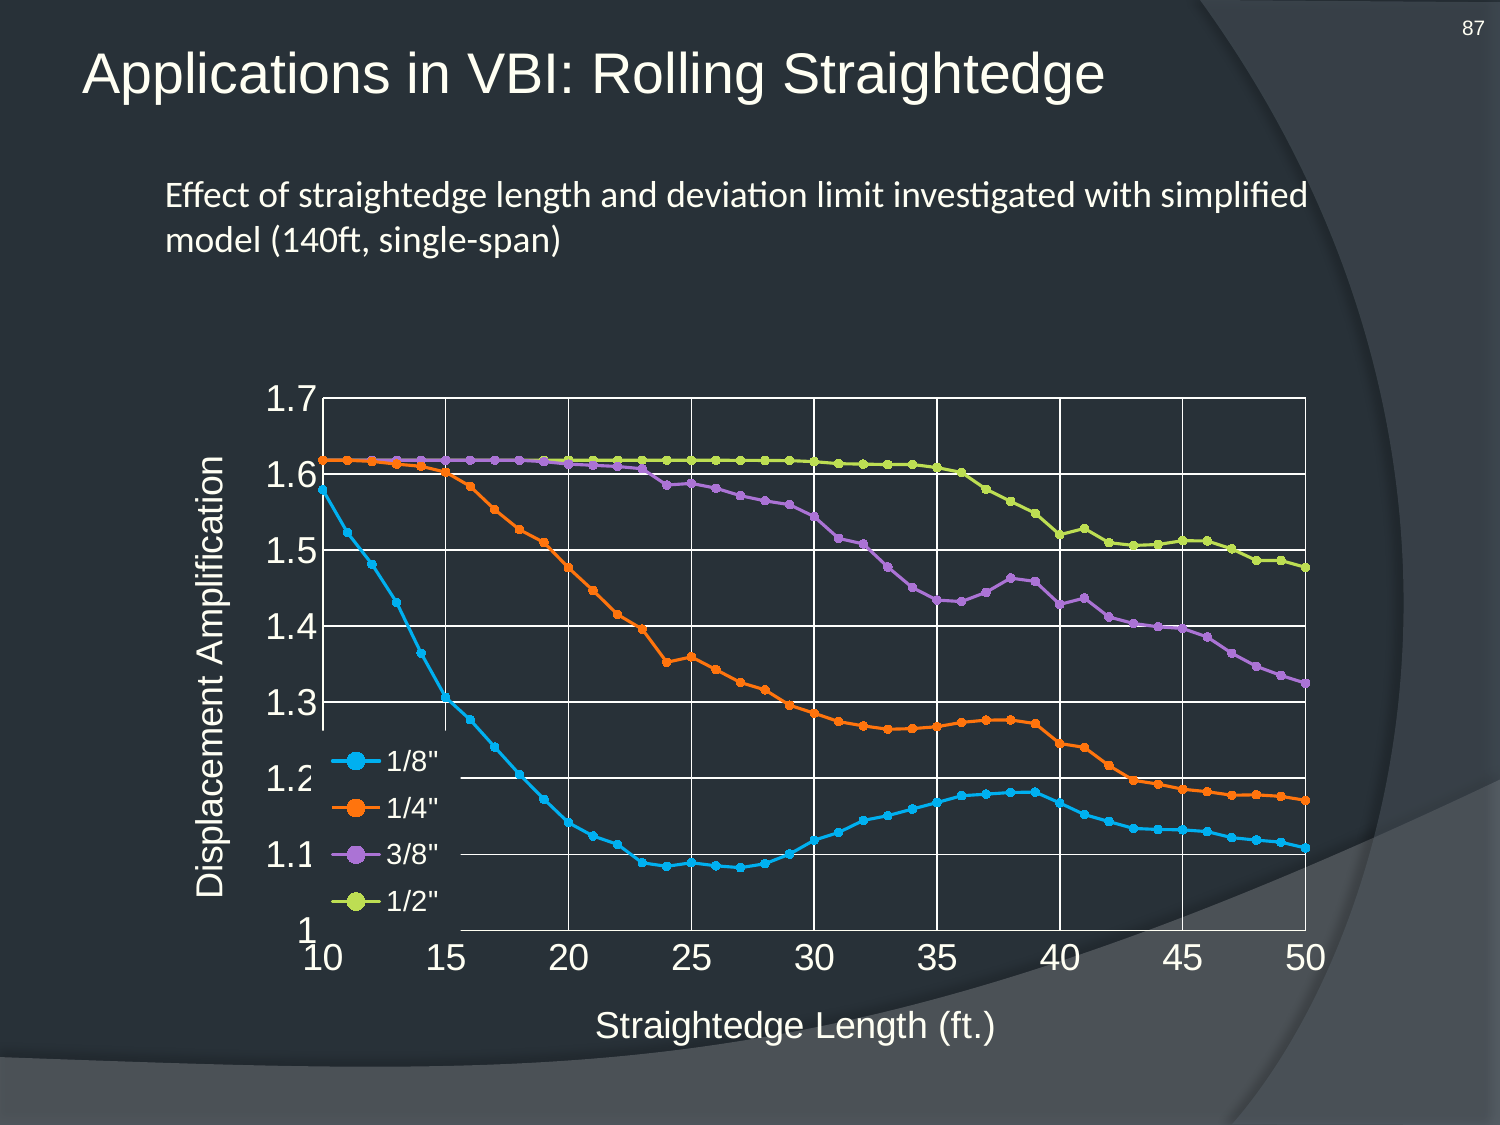

87
# Applications in VBI: Rolling Straightedge
Effect of straightedge length and deviation limit investigated with simplified model (140ft, single-span)

### Chart

| Category | 1/8" | 1/4" | 3/8" | 1/2" |
|---|---|---|---|---|